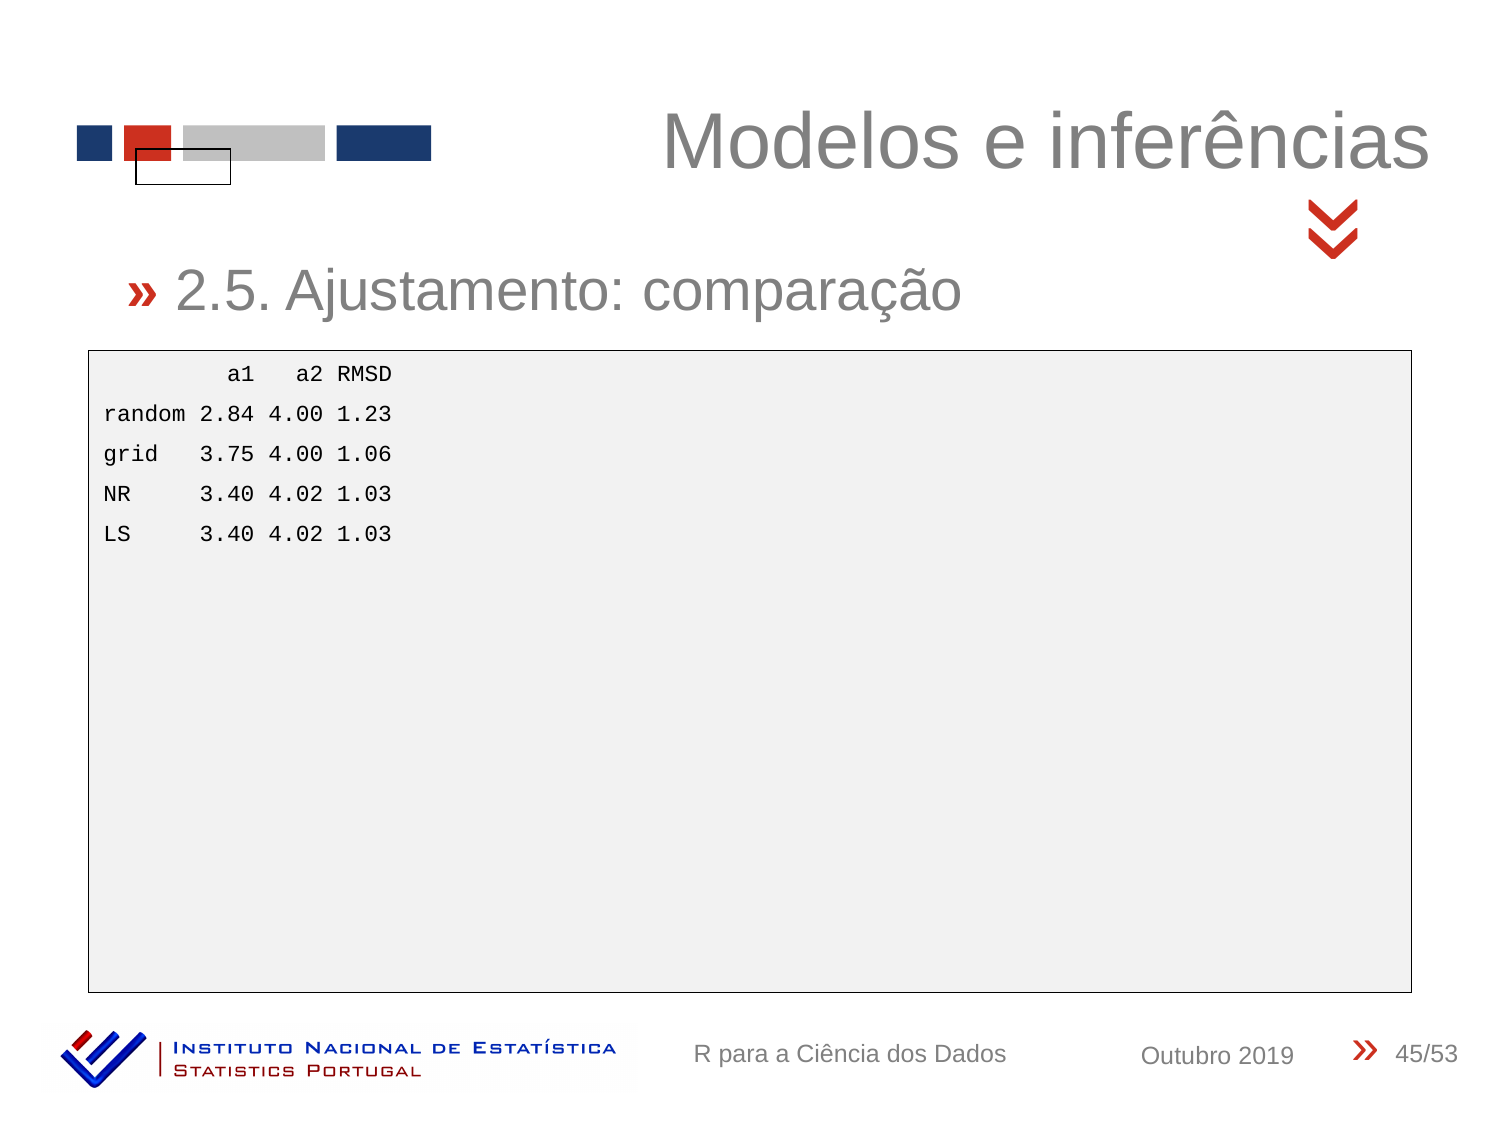

Modelos e inferências
«
» 2.5. Ajustamento: comparação
         a1   a2 RMSD
random 2.84 4.00 1.23
grid   3.75 4.00 1.06
NR     3.40 4.02 1.03
LS     3.40 4.02 1.03

45